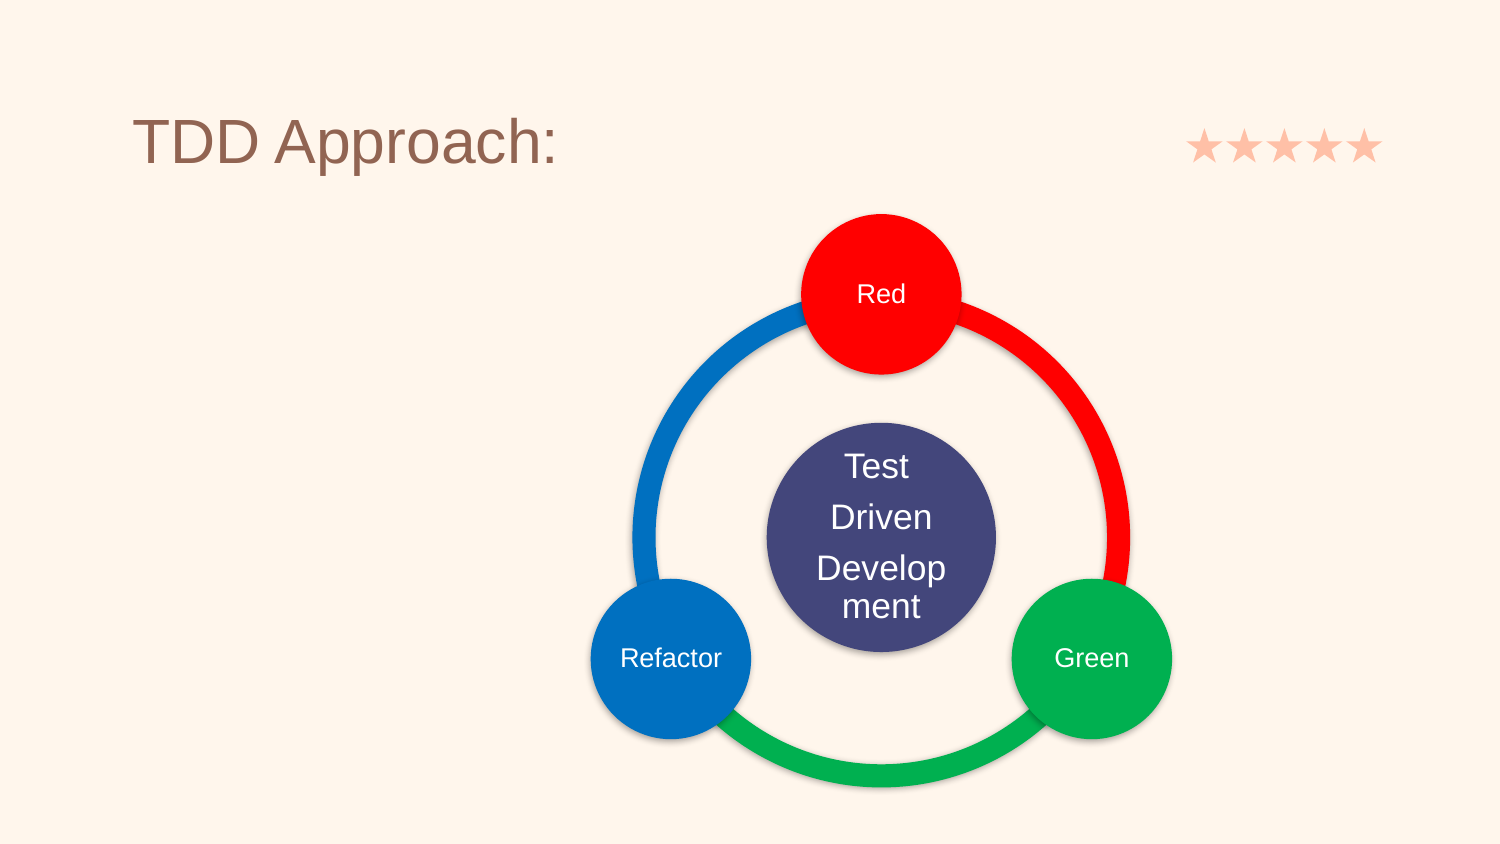

# TDD Approach:
Test
Driven
Development
Red
Green
Refactor